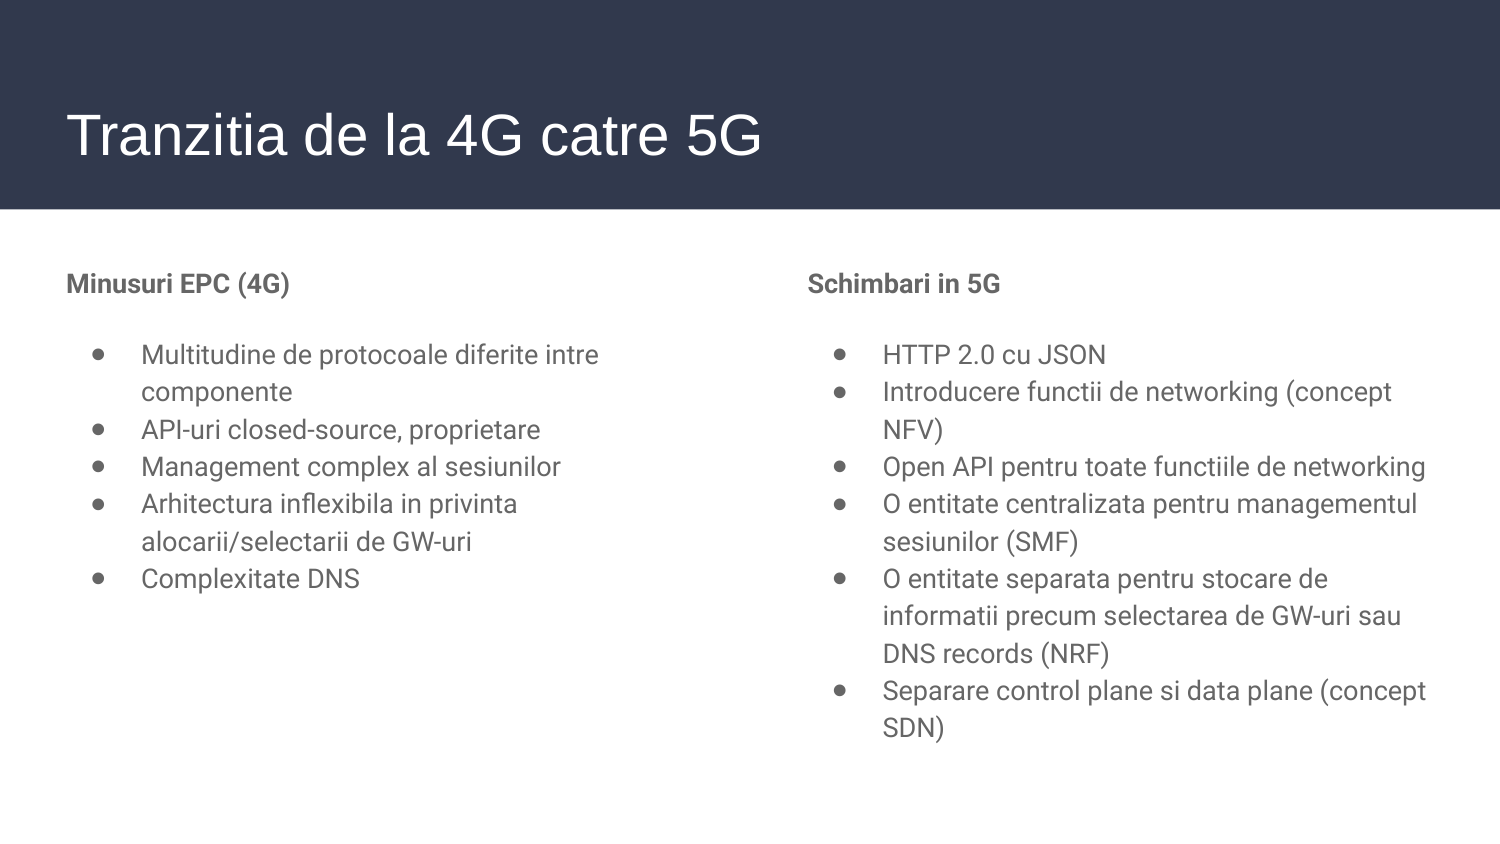

# Tranzitia de la 4G catre 5G
Minusuri EPC (4G)
Multitudine de protocoale diferite intre componente
API-uri closed-source, proprietare
Management complex al sesiunilor
Arhitectura inflexibila in privinta alocarii/selectarii de GW-uri
Complexitate DNS
Schimbari in 5G
HTTP 2.0 cu JSON
Introducere functii de networking (concept NFV)
Open API pentru toate functiile de networking
O entitate centralizata pentru managementul sesiunilor (SMF)
O entitate separata pentru stocare de informatii precum selectarea de GW-uri sau DNS records (NRF)
Separare control plane si data plane (concept SDN)